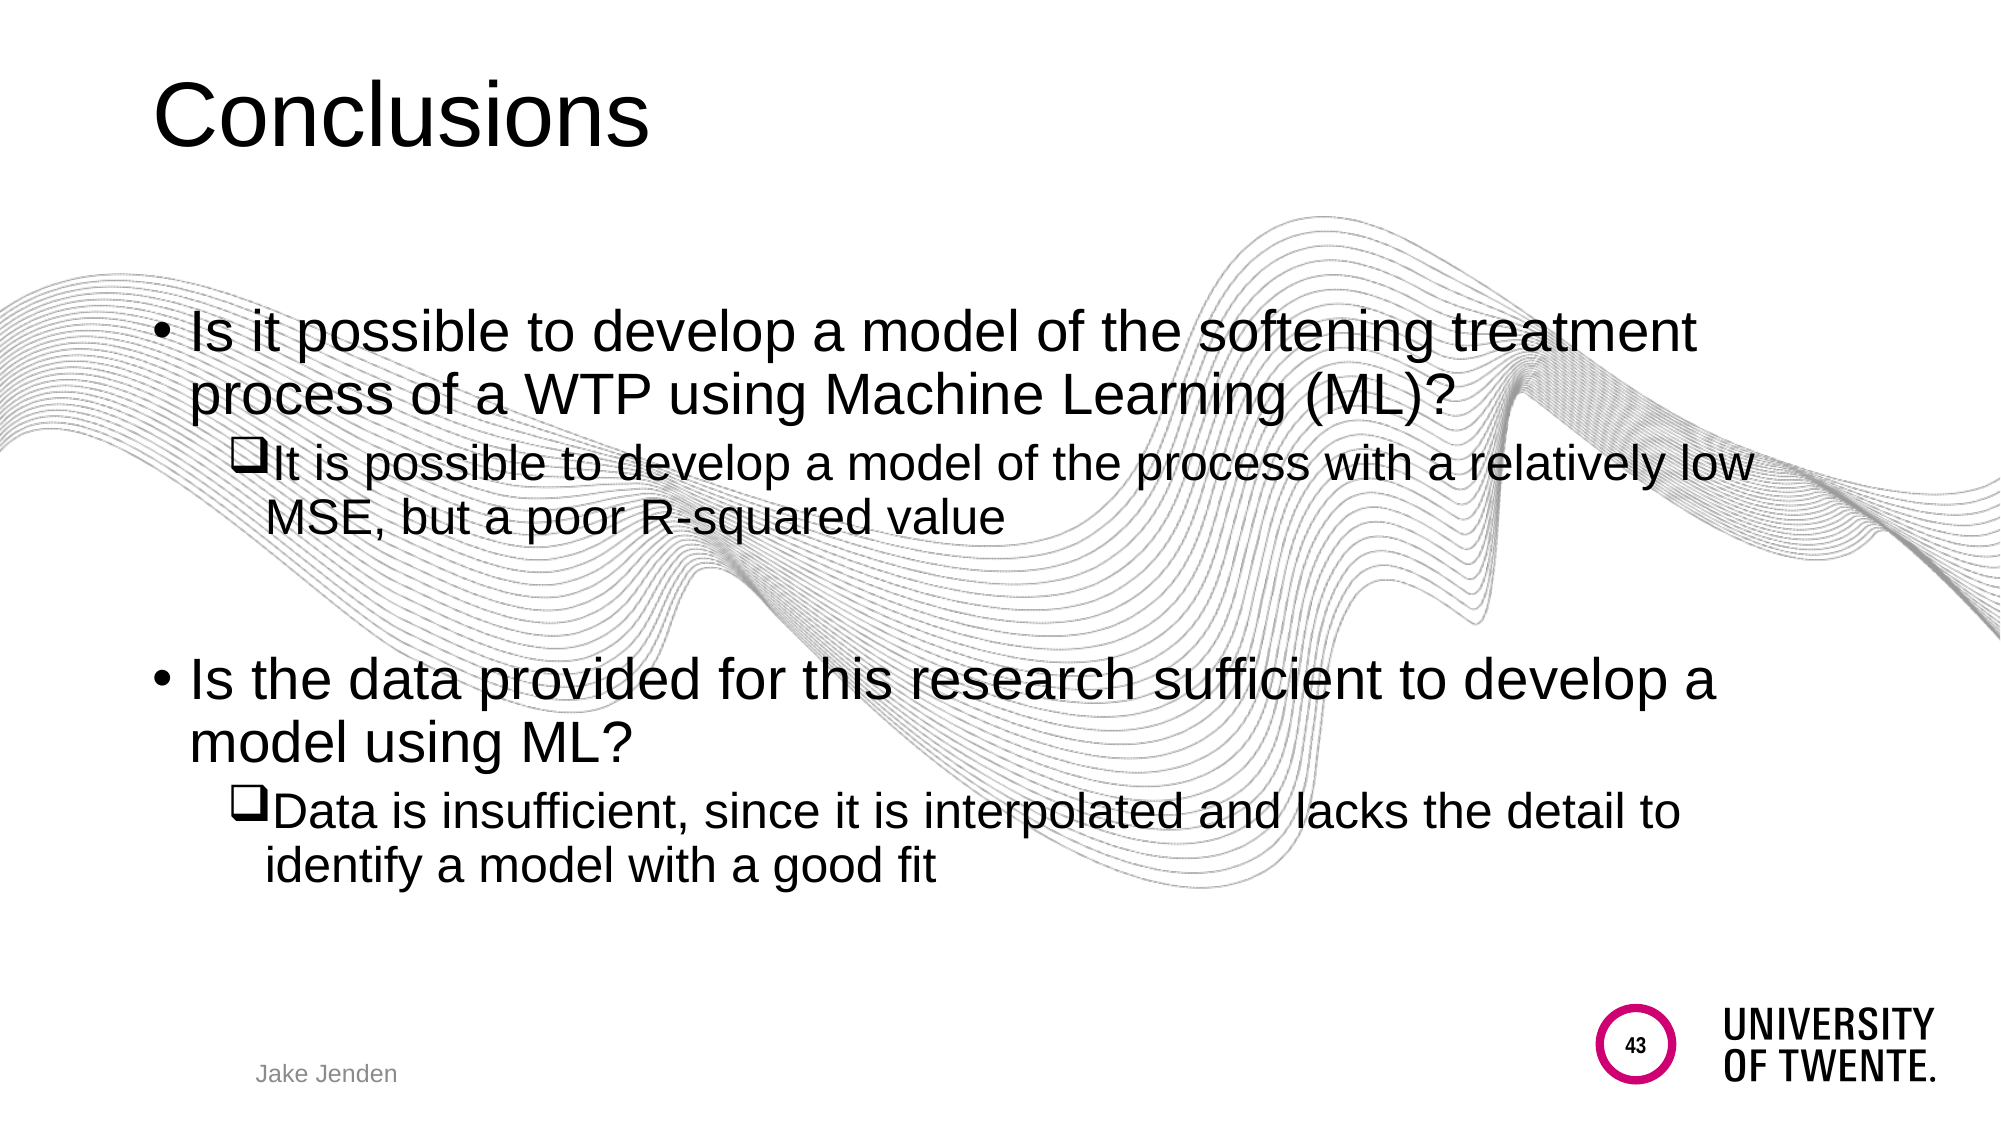

# Conclusions
Is it possible to develop a model of the softening treatment process of a WTP using Machine Learning (ML)?
It is possible to develop a model of the process with a relatively low MSE, but a poor R-squared value

Is the data provided for this research sufficient to develop a model using ML?
Data is insufficient, since it is interpolated and lacks the detail to identify a model with a good fit

43
Jake Jenden